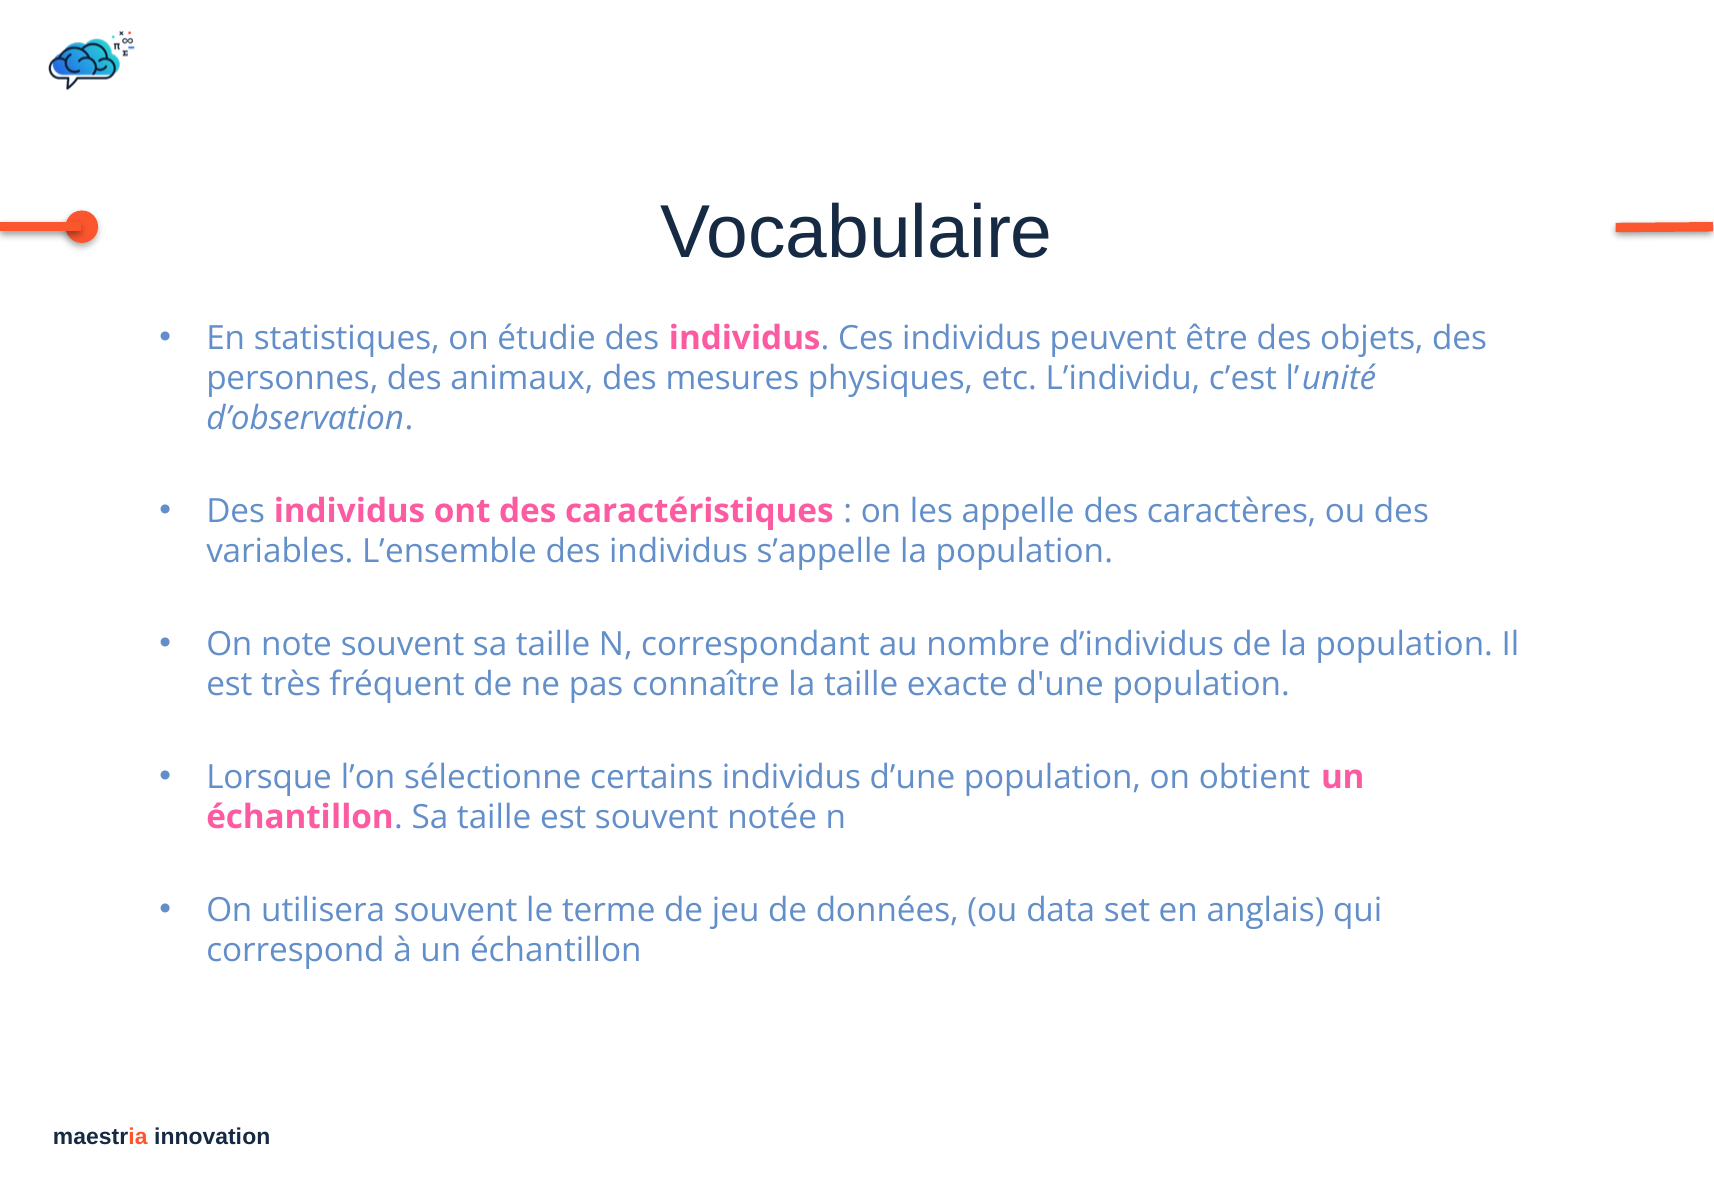

# Vocabulaire
En statistiques, on étudie des individus. Ces individus peuvent être des objets, des personnes, des animaux, des mesures physiques, etc. L’individu, c’est l’unité d’observation.

Des individus ont des caractéristiques : on les appelle des caractères, ou des variables. L’ensemble des individus s’appelle la population.

On note souvent sa taille N, correspondant au nombre d’individus de la population. Il est très fréquent de ne pas connaître la taille exacte d'une population.

Lorsque l’on sélectionne certains individus d’une population, on obtient un échantillon. Sa taille est souvent notée n

On utilisera souvent le terme de jeu de données, (ou data set en anglais) qui correspond à un échantillon